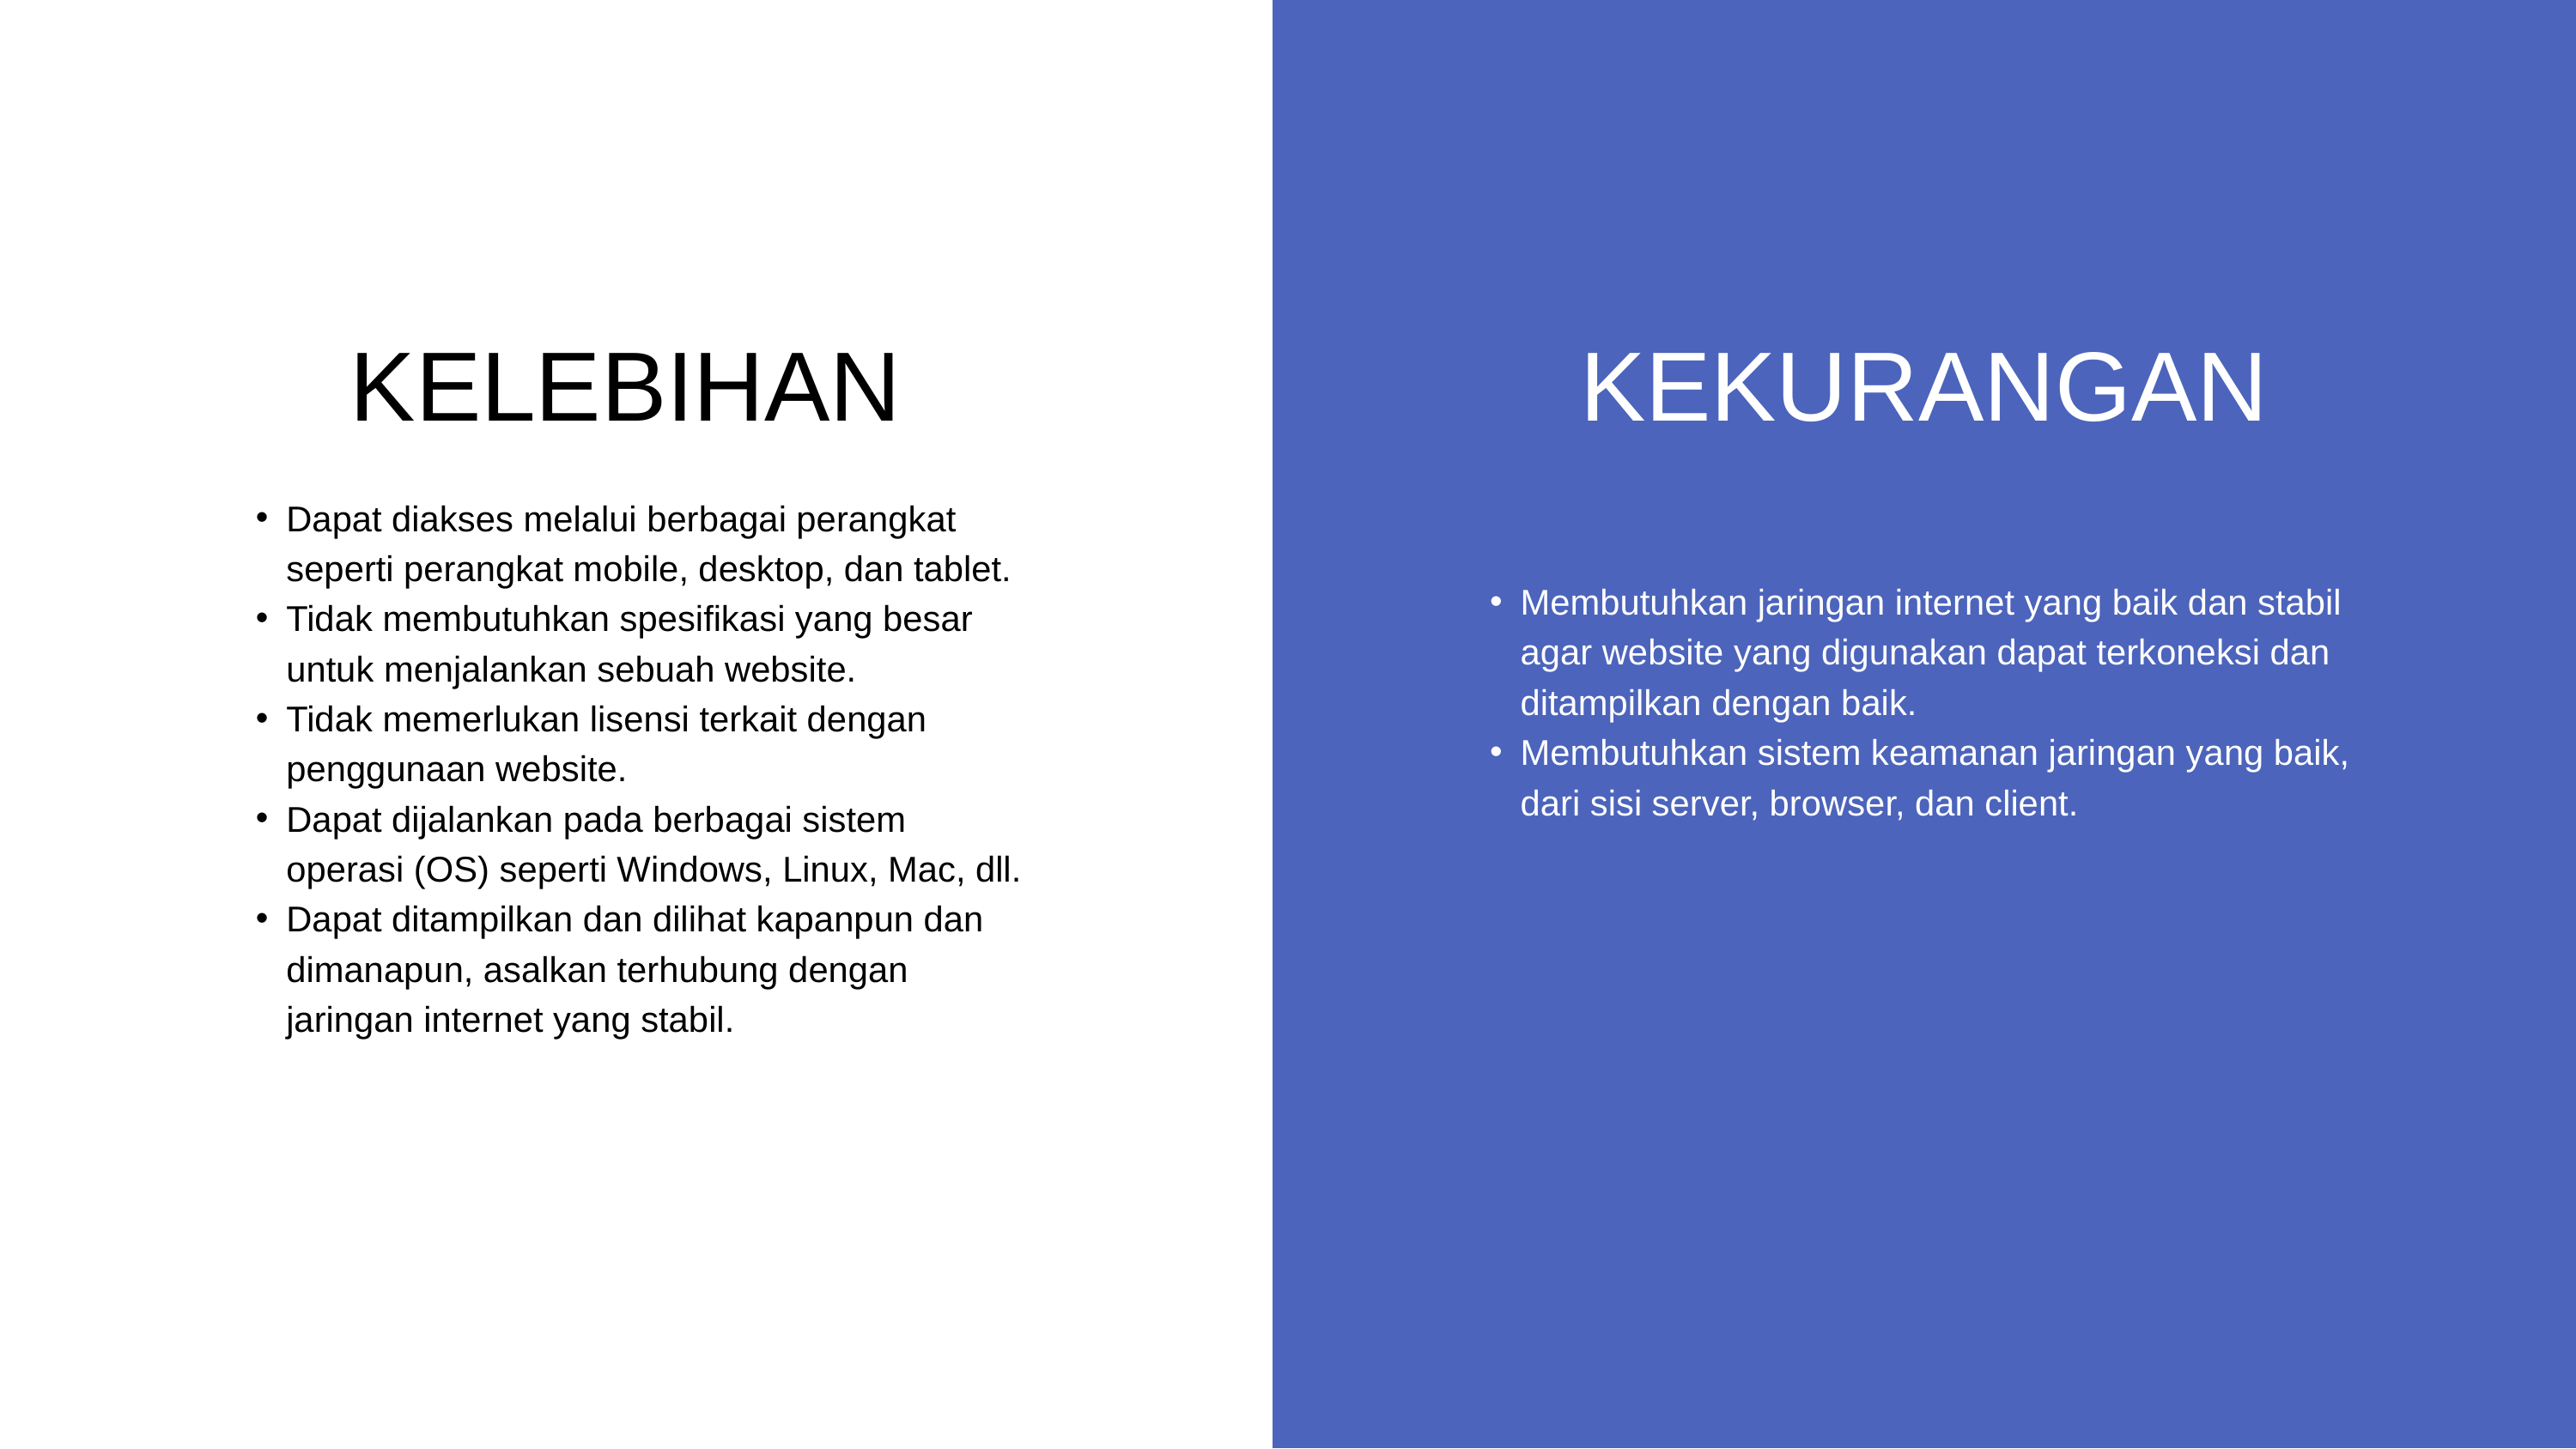

KELEBIHAN
KEKURANGAN

Dapat diakses melalui berbagai perangkat seperti perangkat mobile, desktop, dan tablet.
Tidak membutuhkan spesifikasi yang besar untuk menjalankan sebuah website.
Tidak memerlukan lisensi terkait dengan penggunaan website.
Dapat dijalankan pada berbagai sistem operasi (OS) seperti Windows, Linux, Mac, dll.
Dapat ditampilkan dan dilihat kapanpun dan dimanapun, asalkan terhubung dengan jaringan internet yang stabil.
Membutuhkan jaringan internet yang baik dan stabil agar website yang digunakan dapat terkoneksi dan ditampilkan dengan baik.
Membutuhkan sistem keamanan jaringan yang baik, dari sisi server, browser, dan client.